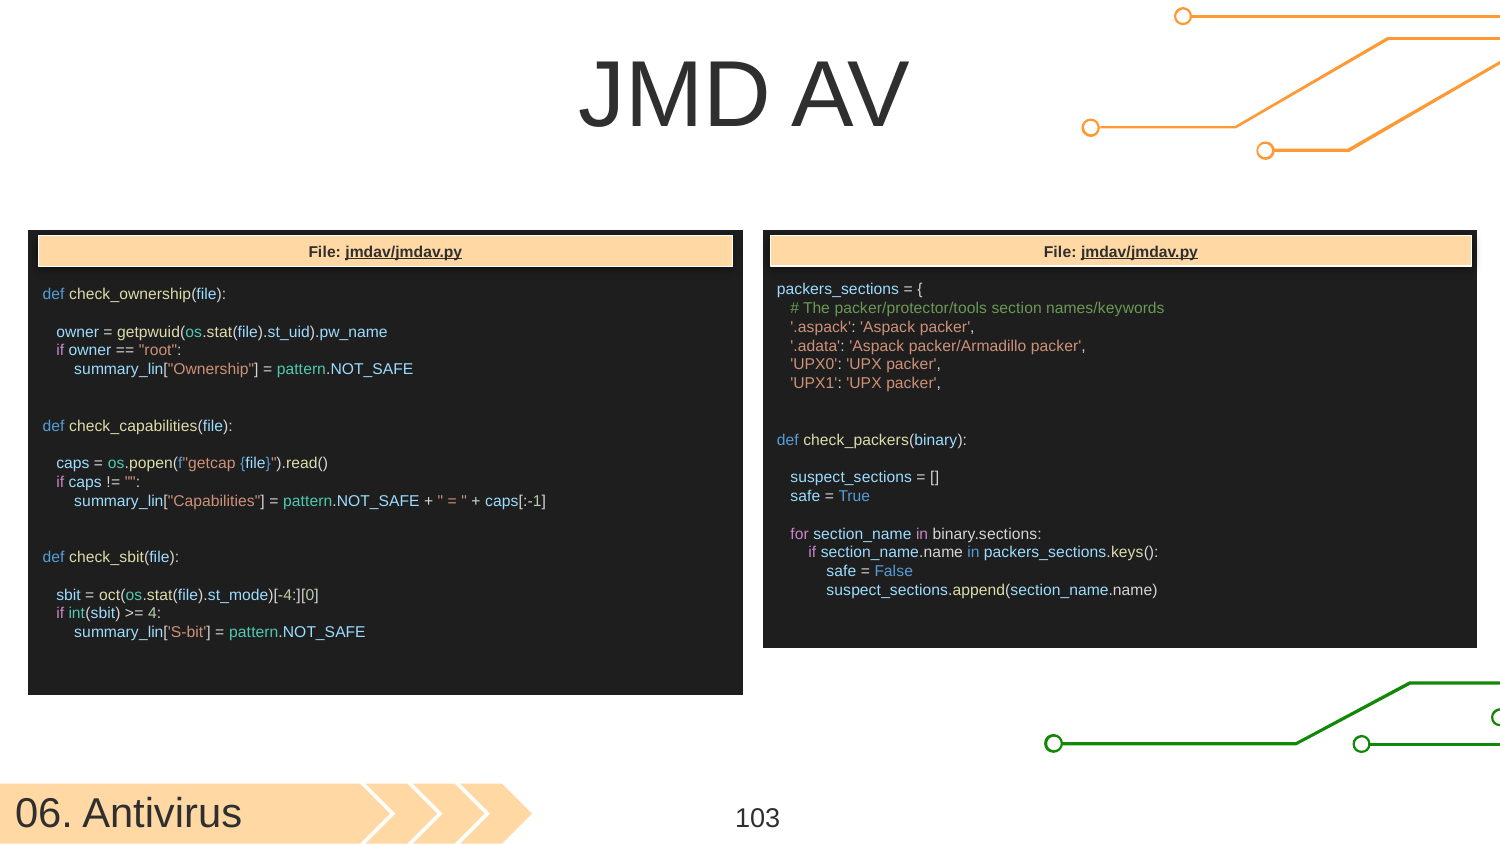

# JMD AV
packers_sections = {
   # The packer/protector/tools section names/keywords
   '.aspack': 'Aspack packer',
   '.adata': 'Aspack packer/Armadillo packer',
   'UPX0': 'UPX packer',
   'UPX1': 'UPX packer',

def check_packers(binary):

   suspect_sections = []
   safe = True

   for section_name in binary.sections:
       if section_name.name in packers_sections.keys():
           safe = False
           suspect_sections.append(section_name.name)
File: jmdav/jmdav.py
def check_ownership(file):

   owner = getpwuid(os.stat(file).st_uid).pw_name
   if owner == "root":
       summary_lin["Ownership"] = pattern.NOT_SAFE

def check_capabilities(file):

   caps = os.popen(f"getcap {file}").read()
   if caps != "":
       summary_lin["Capabilities"] = pattern.NOT_SAFE + " = " + caps[:-1]

def check_sbit(file):

   sbit = oct(os.stat(file).st_mode)[-4:][0]
   if int(sbit) >= 4:
       summary_lin['S-bit'] = pattern.NOT_SAFE
File: jmdav/jmdav.py
06. Antivirus

103